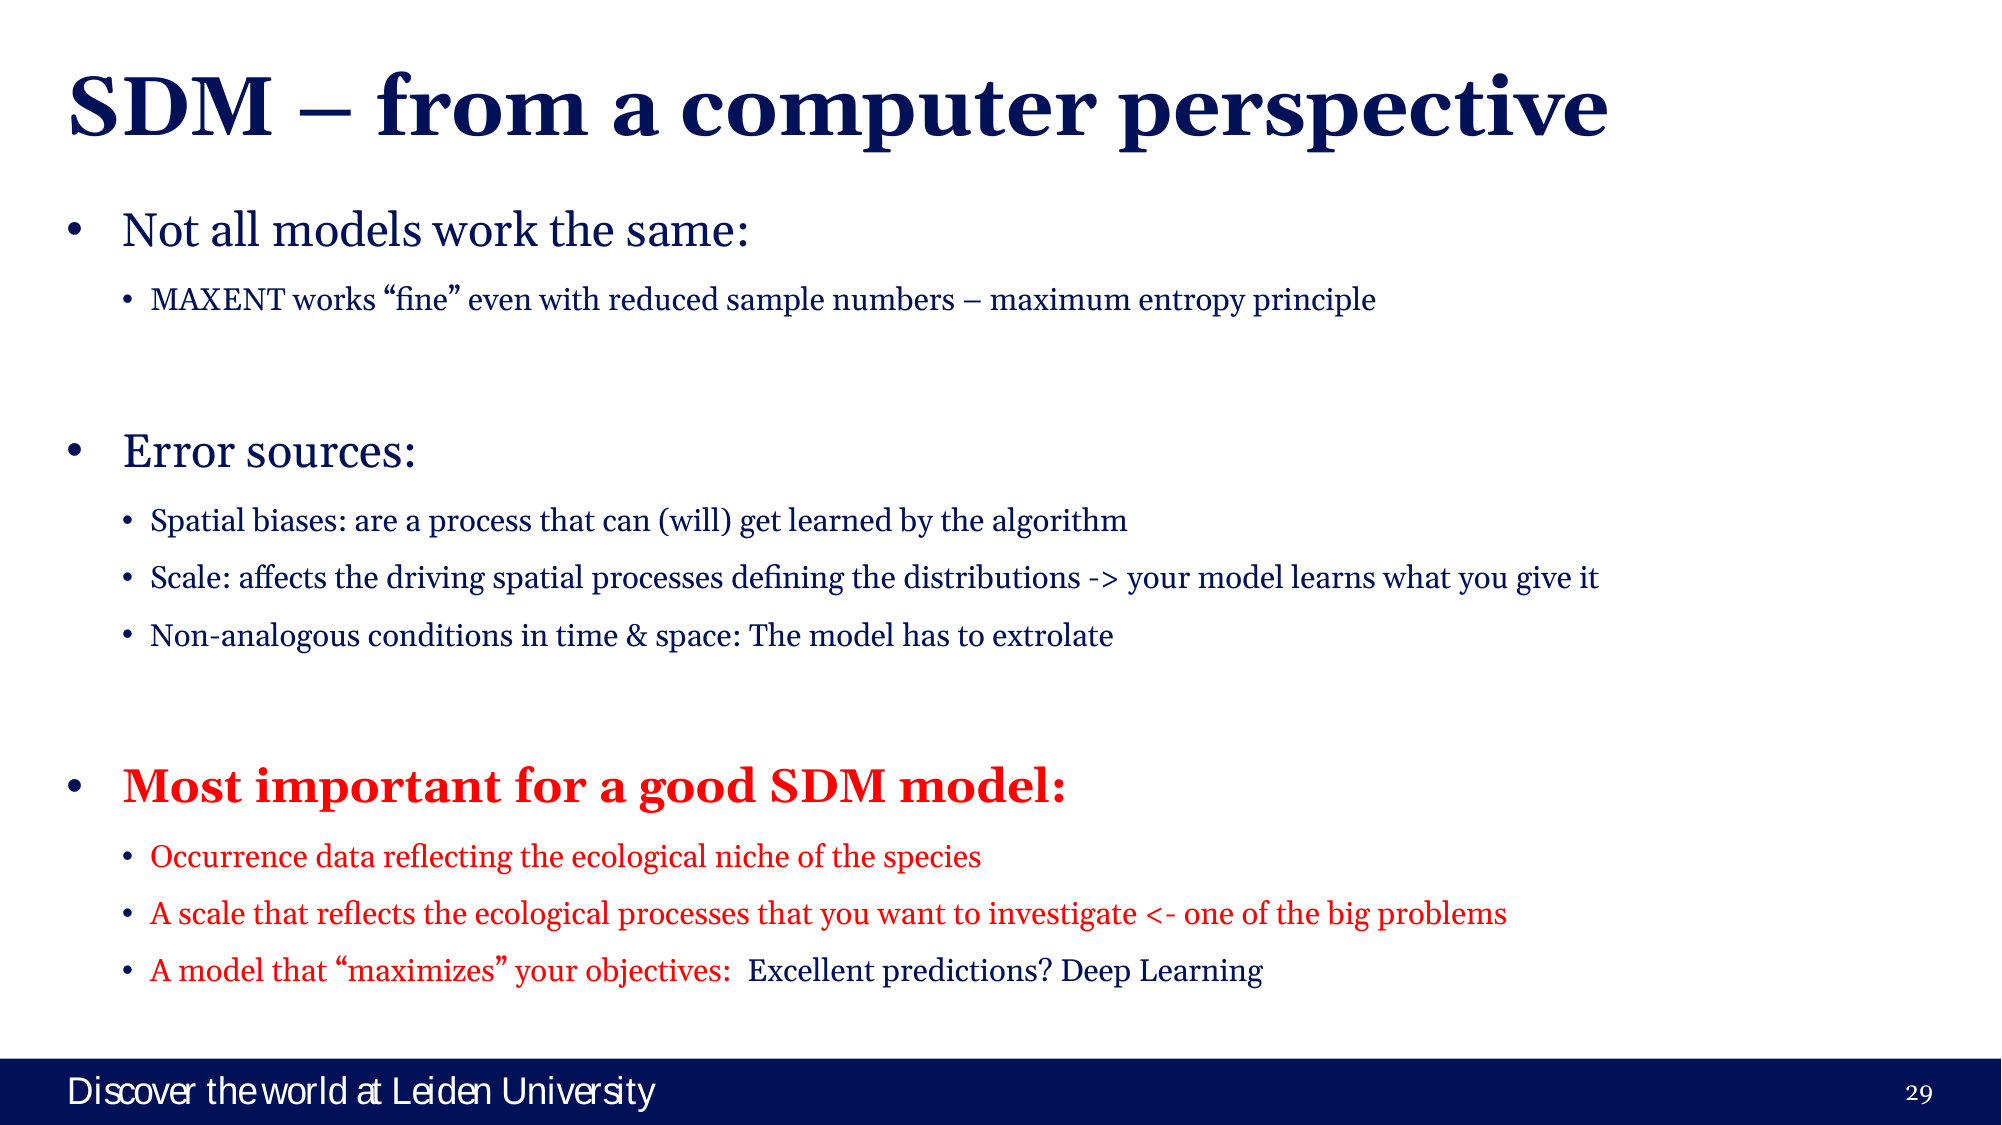

# SDM – from a computer perspective
Not all models work the same:
MAXENT works “fine” even with reduced sample numbers – maximum entropy principle

Error sources:
Spatial biases: are a process that can (will) get learned by the algorithm
Scale: affects the driving spatial processes defining the distributions -> your model learns what you give it
Non-analogous conditions in time & space: The model has to extrolate

Most important for a good SDM model:
Occurrence data reflecting the ecological niche of the species
A scale that reflects the ecological processes that you want to investigate <- one of the big problems
A model that “maximizes” your objectives:  Excellent predictions? Deep Learning
29